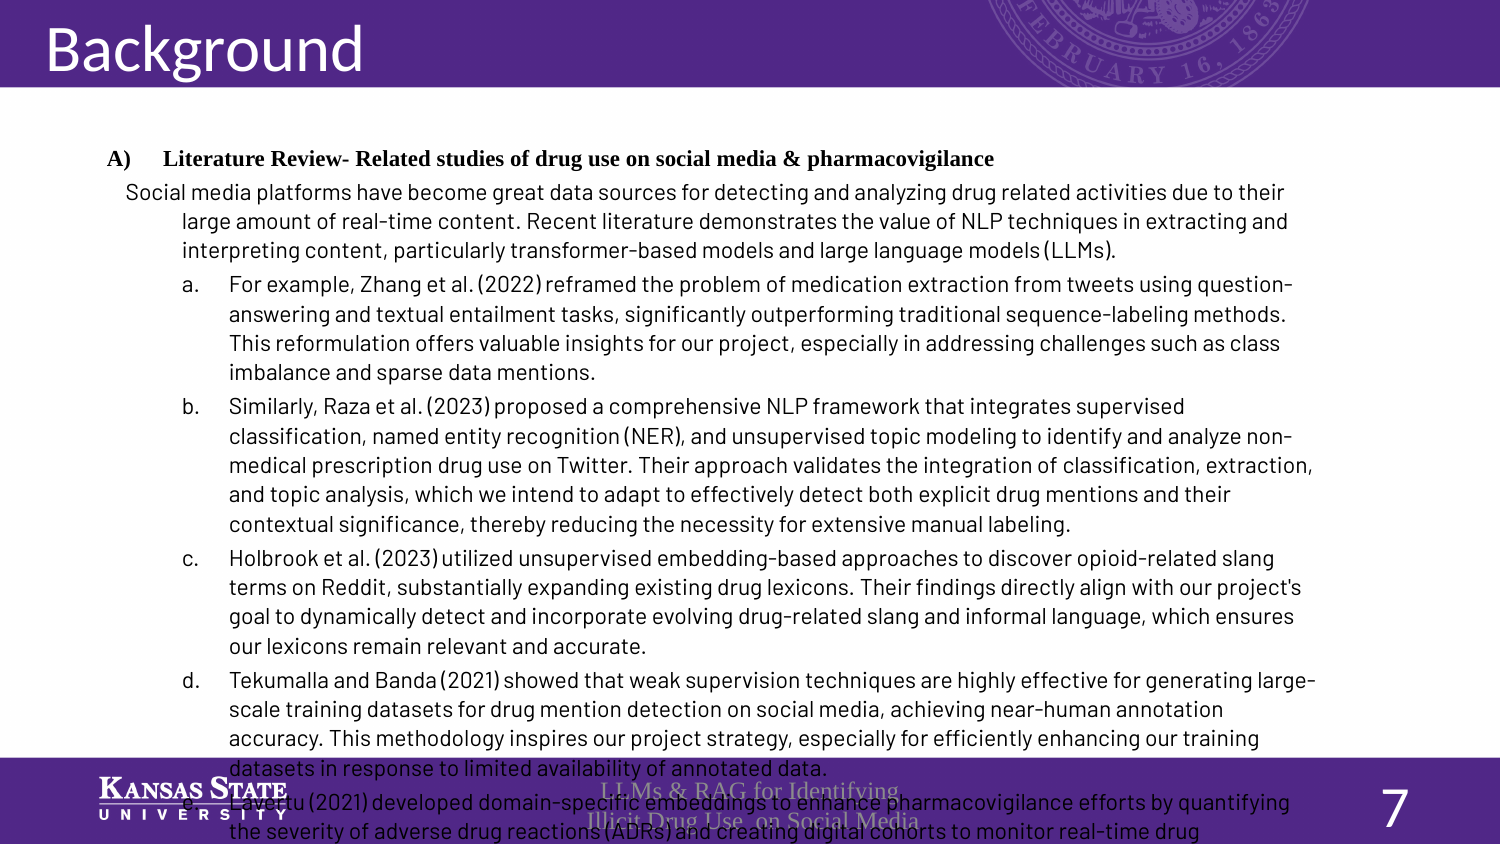

# Background
Literature Review- Related studies of drug use on social media & pharmacovigilance
Social media platforms have become great data sources for detecting and analyzing drug related activities due to their large amount of real-time content. Recent literature demonstrates the value of NLP techniques in extracting and interpreting content, particularly transformer-based models and large language models (LLMs).
For example, Zhang et al. (2022) reframed the problem of medication extraction from tweets using question-answering and textual entailment tasks, significantly outperforming traditional sequence-labeling methods. This reformulation offers valuable insights for our project, especially in addressing challenges such as class imbalance and sparse data mentions.
Similarly, Raza et al. (2023) proposed a comprehensive NLP framework that integrates supervised classification, named entity recognition (NER), and unsupervised topic modeling to identify and analyze non-medical prescription drug use on Twitter. Their approach validates the integration of classification, extraction, and topic analysis, which we intend to adapt to effectively detect both explicit drug mentions and their contextual significance, thereby reducing the necessity for extensive manual labeling.
Holbrook et al. (2023) utilized unsupervised embedding-based approaches to discover opioid-related slang terms on Reddit, substantially expanding existing drug lexicons. Their findings directly align with our project's goal to dynamically detect and incorporate evolving drug-related slang and informal language, which ensures our lexicons remain relevant and accurate.
Tekumalla and Banda (2021) showed that weak supervision techniques are highly effective for generating large-scale training datasets for drug mention detection on social media, achieving near-human annotation accuracy. This methodology inspires our project strategy, especially for efficiently enhancing our training datasets in response to limited availability of annotated data.
Lavertu (2021) developed domain-specific embeddings to enhance pharmacovigilance efforts by quantifying the severity of adverse drug reactions (ADRs) and creating digital cohorts to monitor real-time drug discussions. These insights underscore the value of leveraging social media content not only for drug mention detection but also for evaluating the clinical impact and severity of substance use mentions.
Saifuddin et al. (2021) employed graph-based models to classify drug abuse mentions in tweets, highlighting the critical need to handle informal language robustly. While their specific graph-based methods might be overly complex for our scope, their emphasis on flexible, context-sensitive language models informs our planned use of transformer and LLM-based techniques.
In summary, these studies collectively highlight key methodologies—transformer-based models, weak supervision, and continuous lexicon updates—that our project will utilize to effectively handle informal language, limited annotated data, and rapidly evolving drug-related discourse in social media environments.
LLMs & RAG for Identifying
 Illicit Drug Use  on Social Media
7